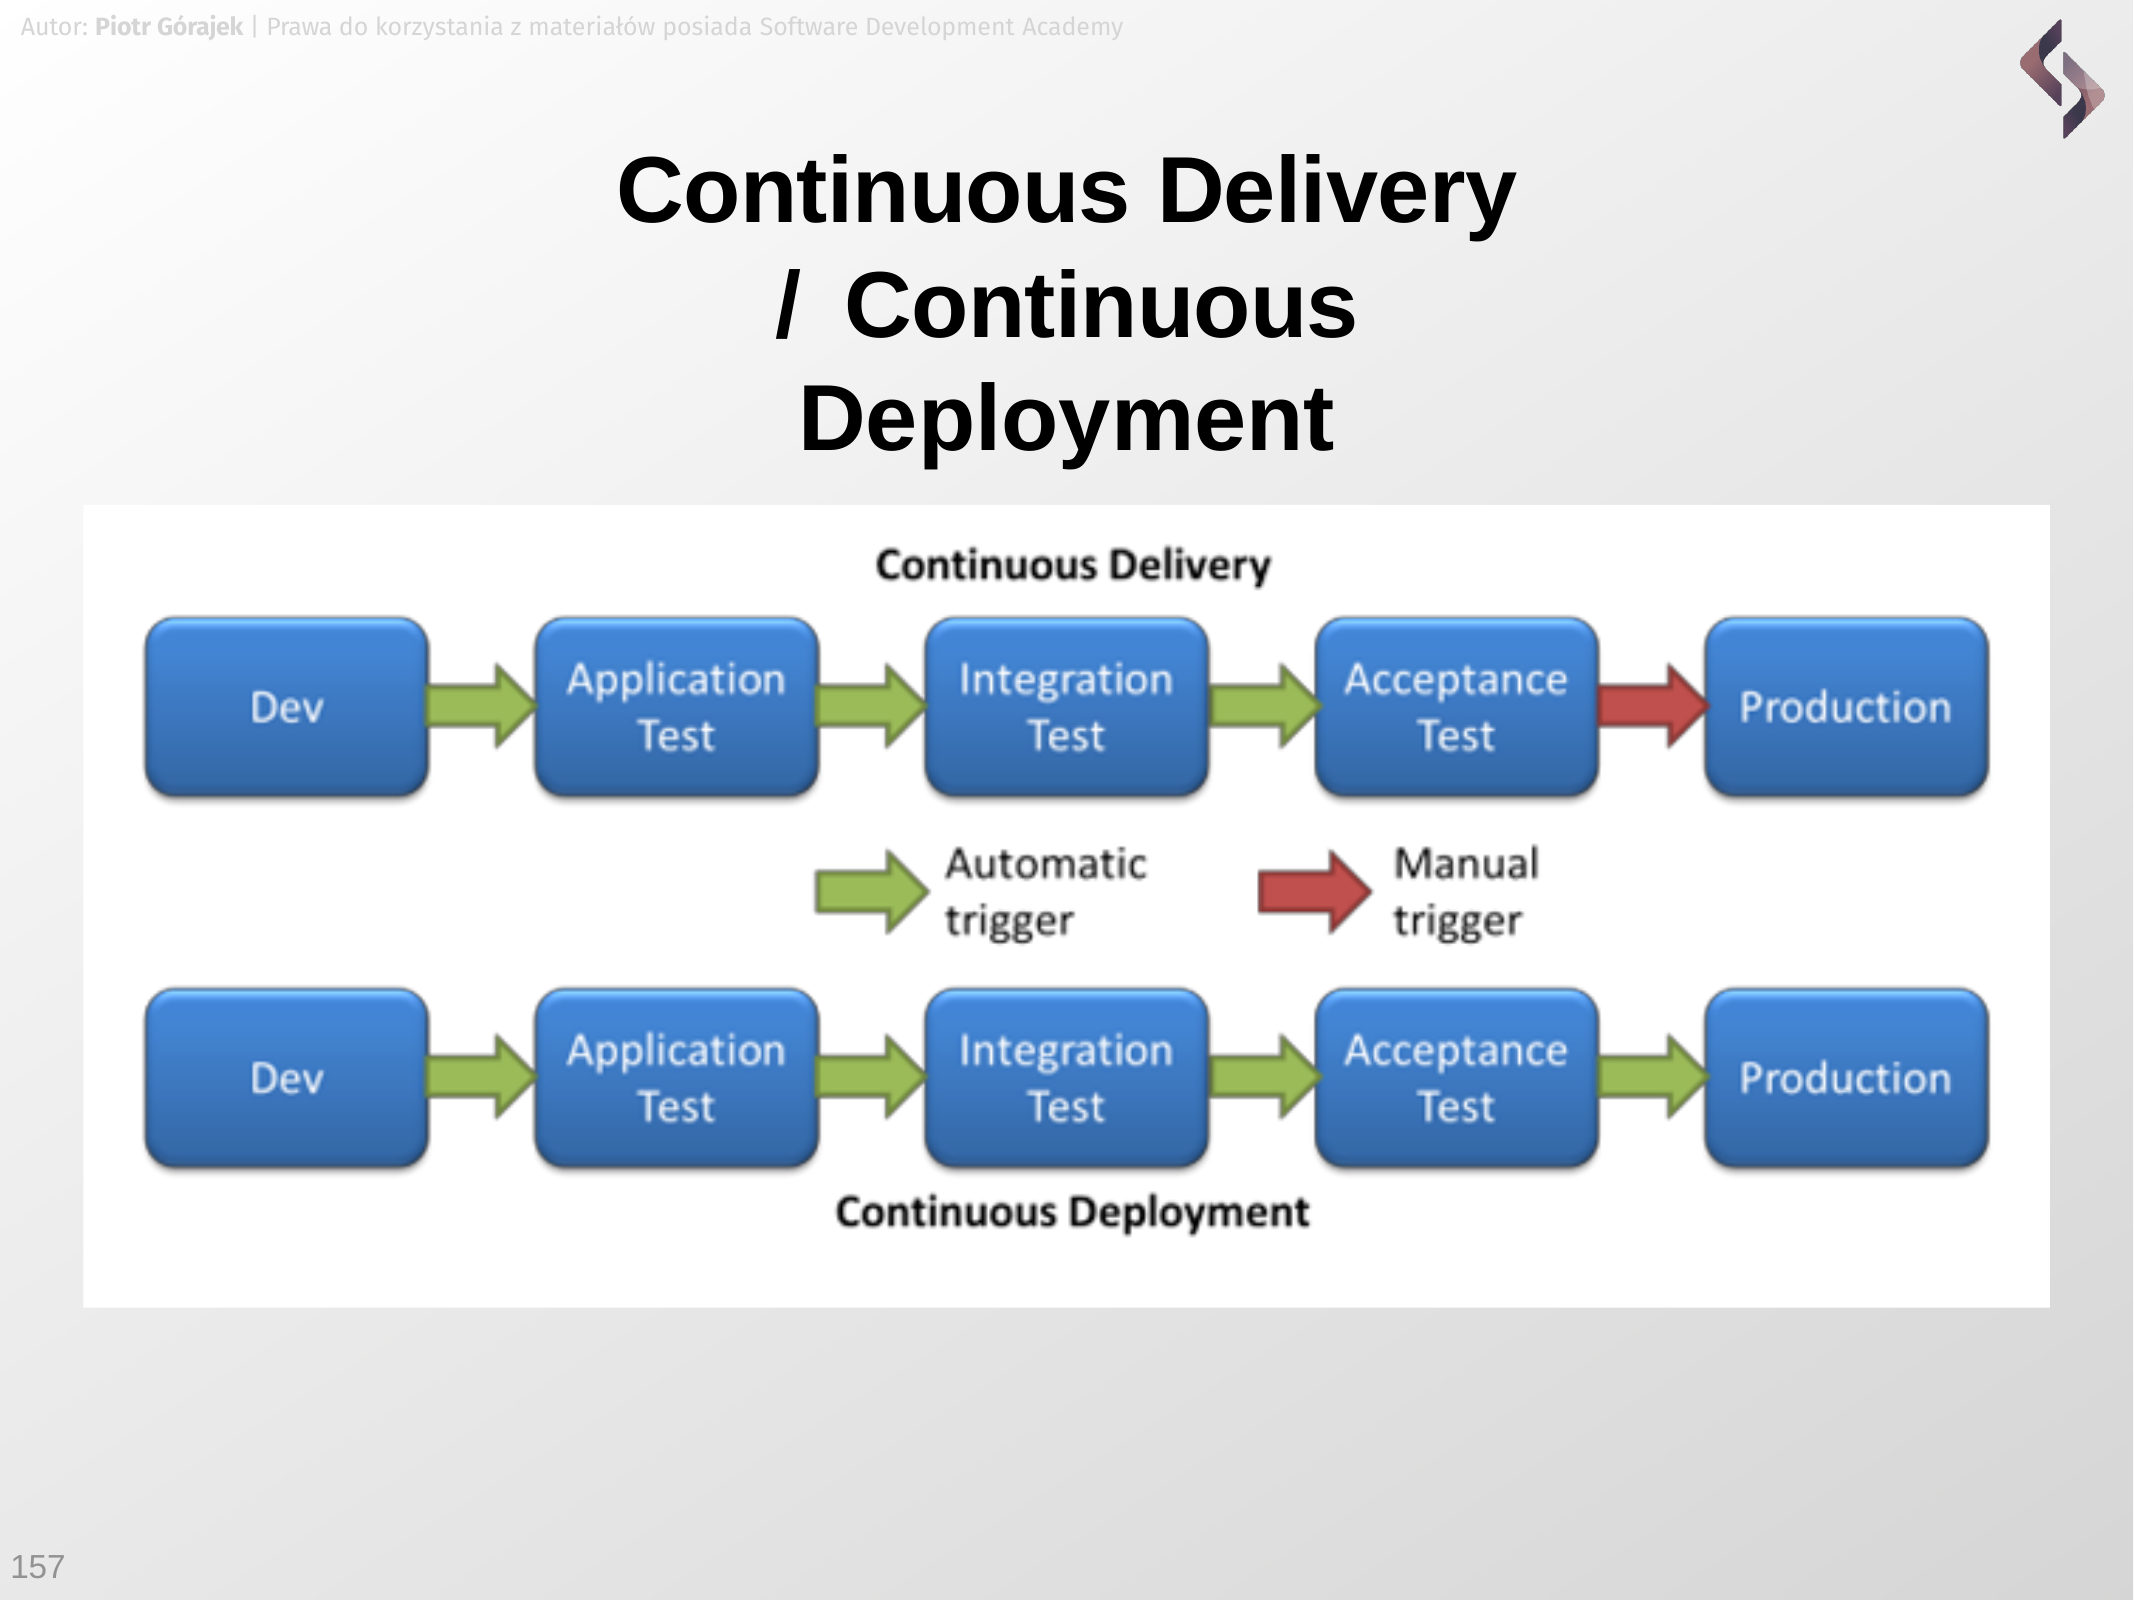

Autor: Piotr Górajek | Prawa do korzystania z materiałów posiada Software Development Academy
# Continuous Delivery
/ Continuous Deployment

157